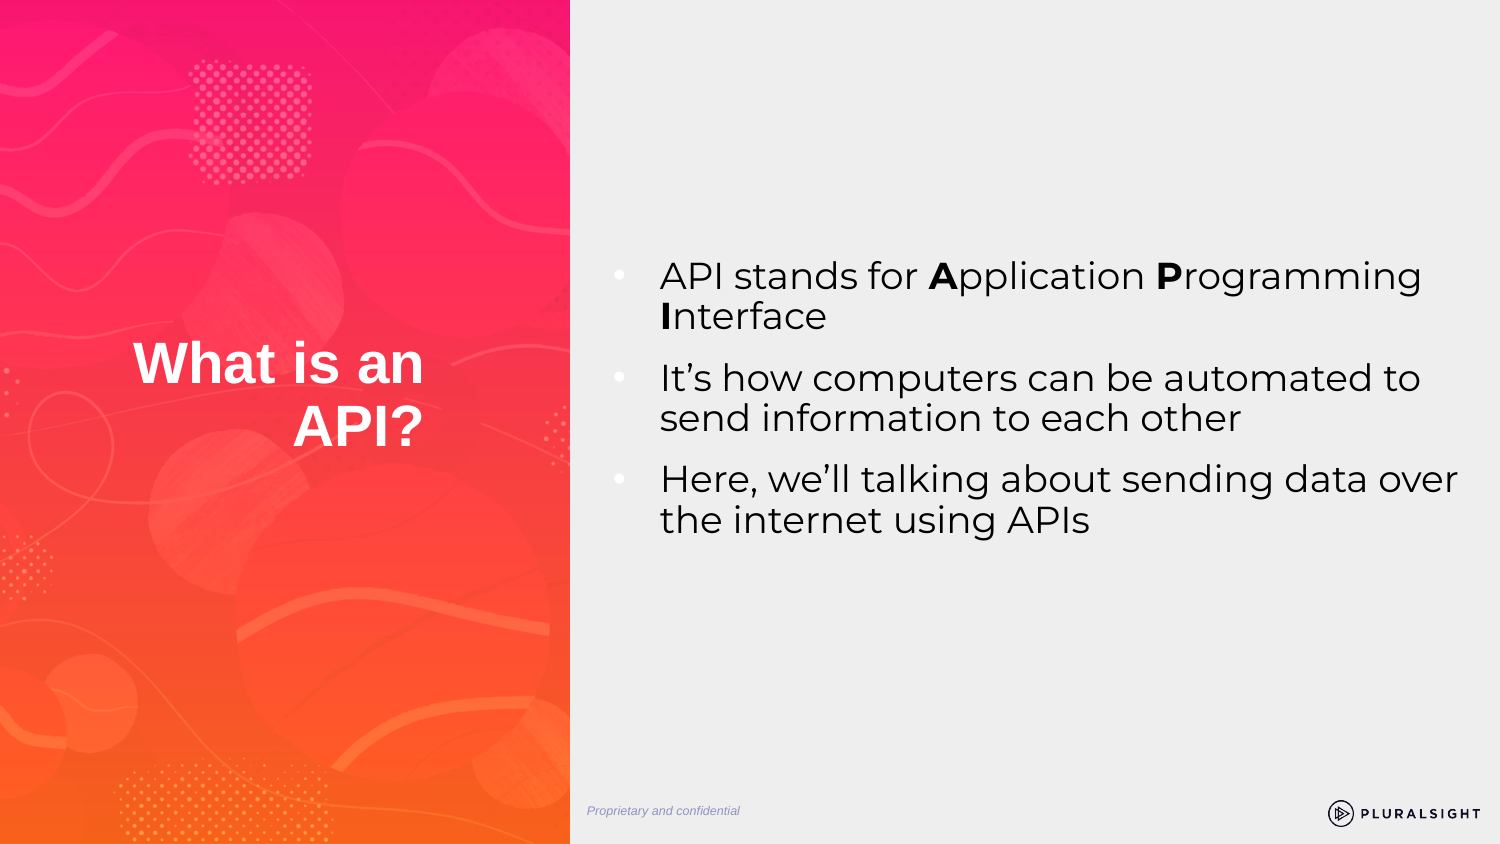

API stands for Application Programming Interface
It’s how computers can be automated to send information to each other
Here, we’ll talking about sending data over the internet using APIs
# What is an API?